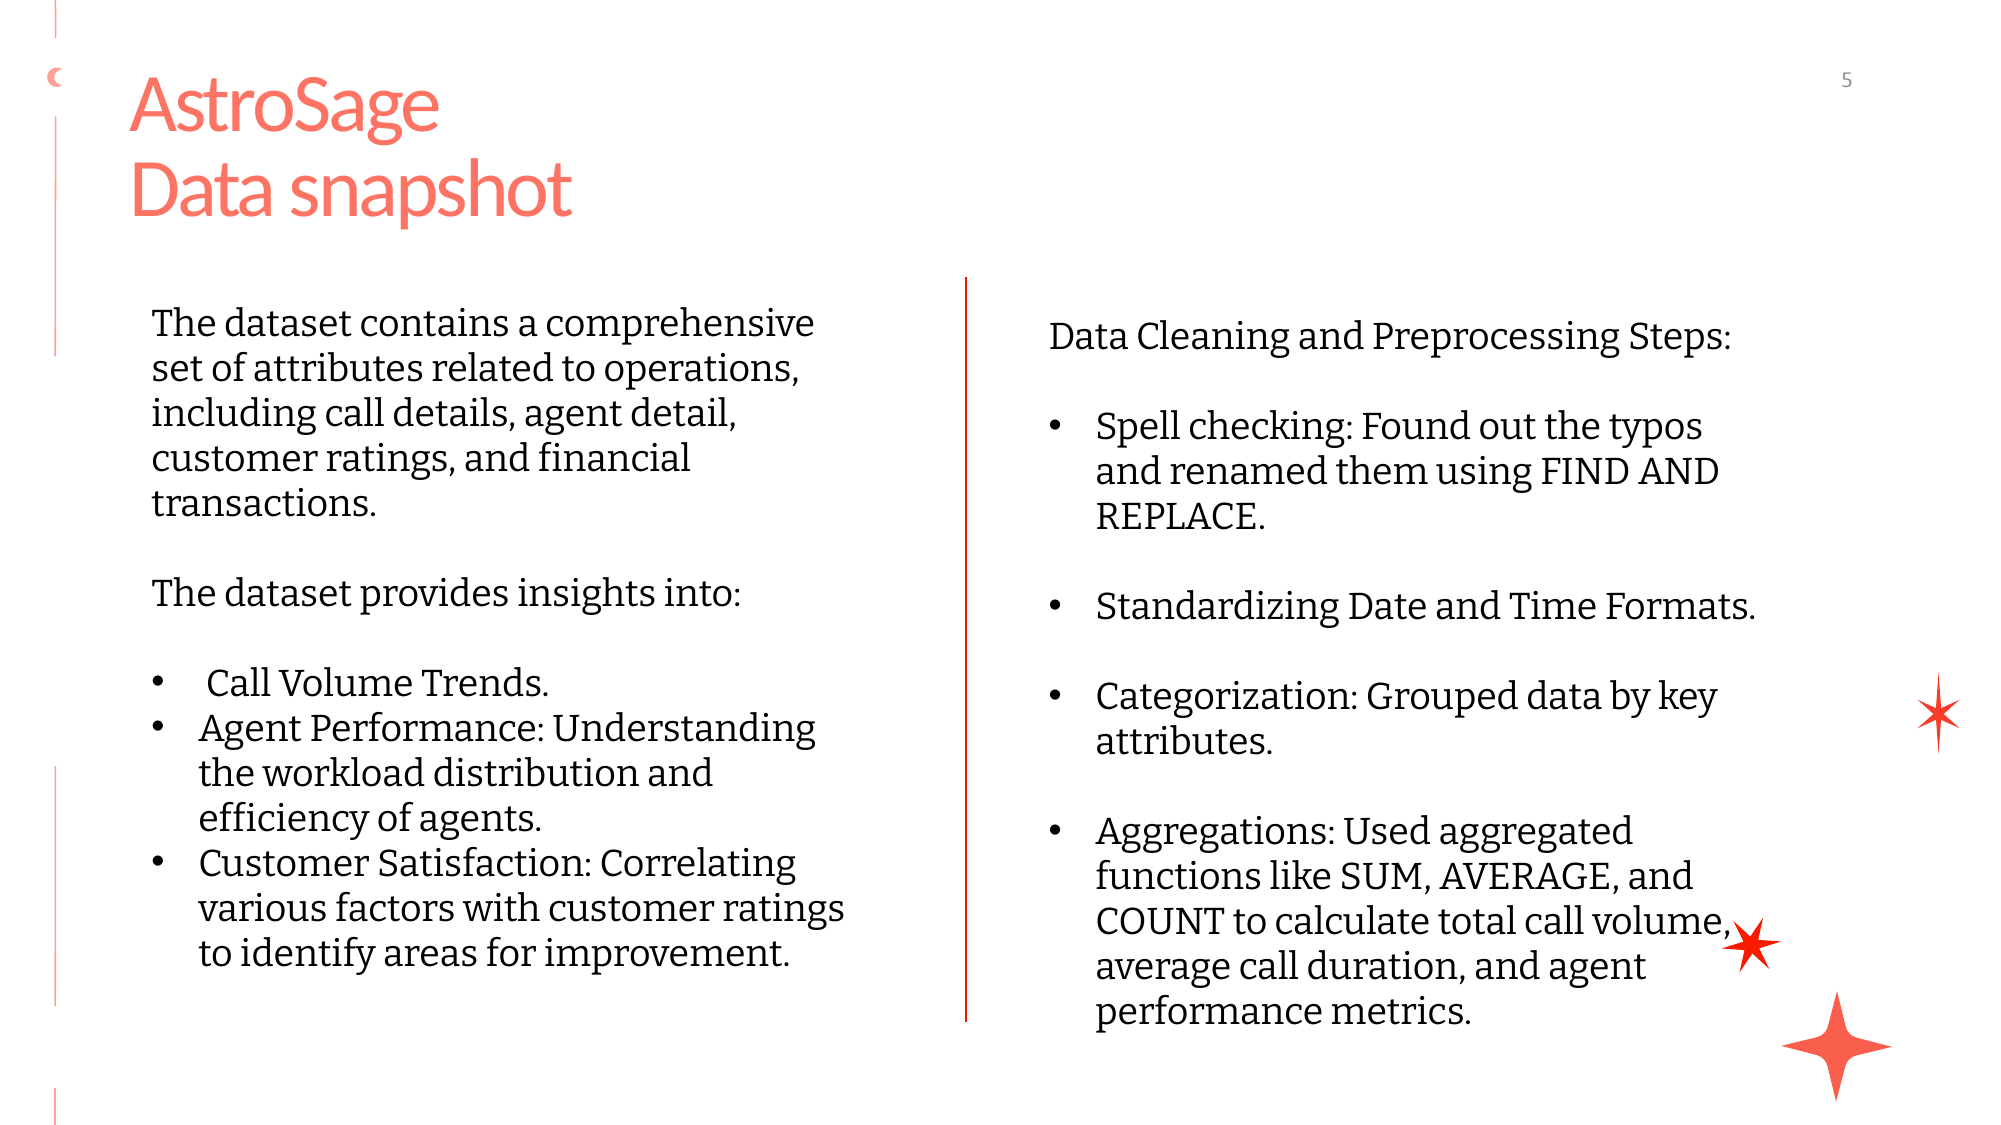

# AstroSage Data snapshot
5

Data Cleaning and Preprocessing Steps:

Spell checking: Found out the typos and renamed them using FIND AND REPLACE.

Standardizing Date and Time Formats.

Categorization: Grouped data by key attributes.

Aggregations: Used aggregated functions like SUM, AVERAGE, and COUNT to calculate total call volume, average call duration, and agent performance metrics.

The dataset contains a comprehensive set of attributes related to operations, including call details, agent detail, customer ratings, and financial transactions.

The dataset provides insights into:

 Call Volume Trends.
Agent Performance: Understanding the workload distribution and efficiency of agents.
Customer Satisfaction: Correlating various factors with customer ratings to identify areas for improvement.